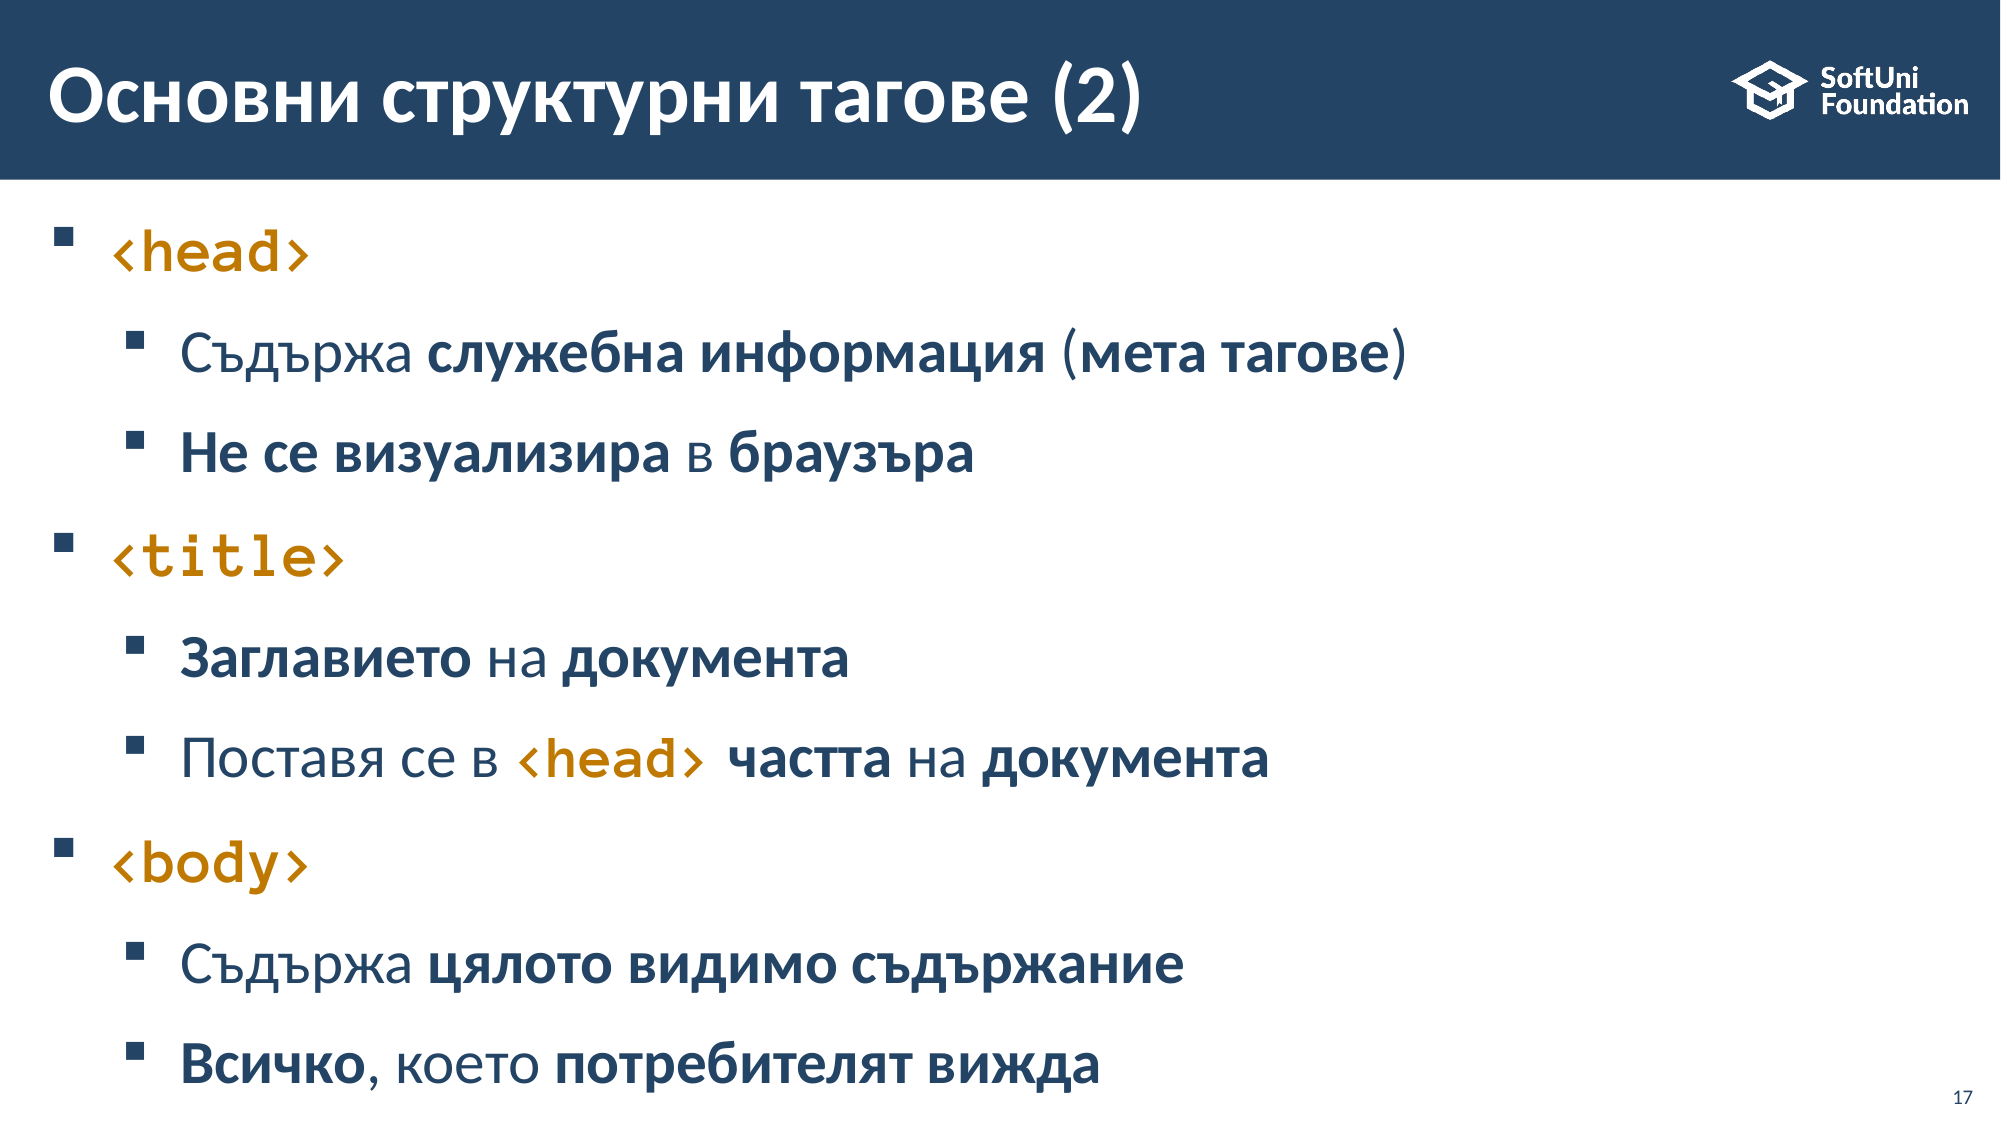

# Основни структурни тагове (2)
<head>
Съдържа служебна информация (мета тагове)
Не се визуализира в браузъра
<title>
Заглавието на документа
Поставя се в <head> частта на документа
<body>
Съдържа цялото видимо съдържание
Всичко, което потребителят вижда
17